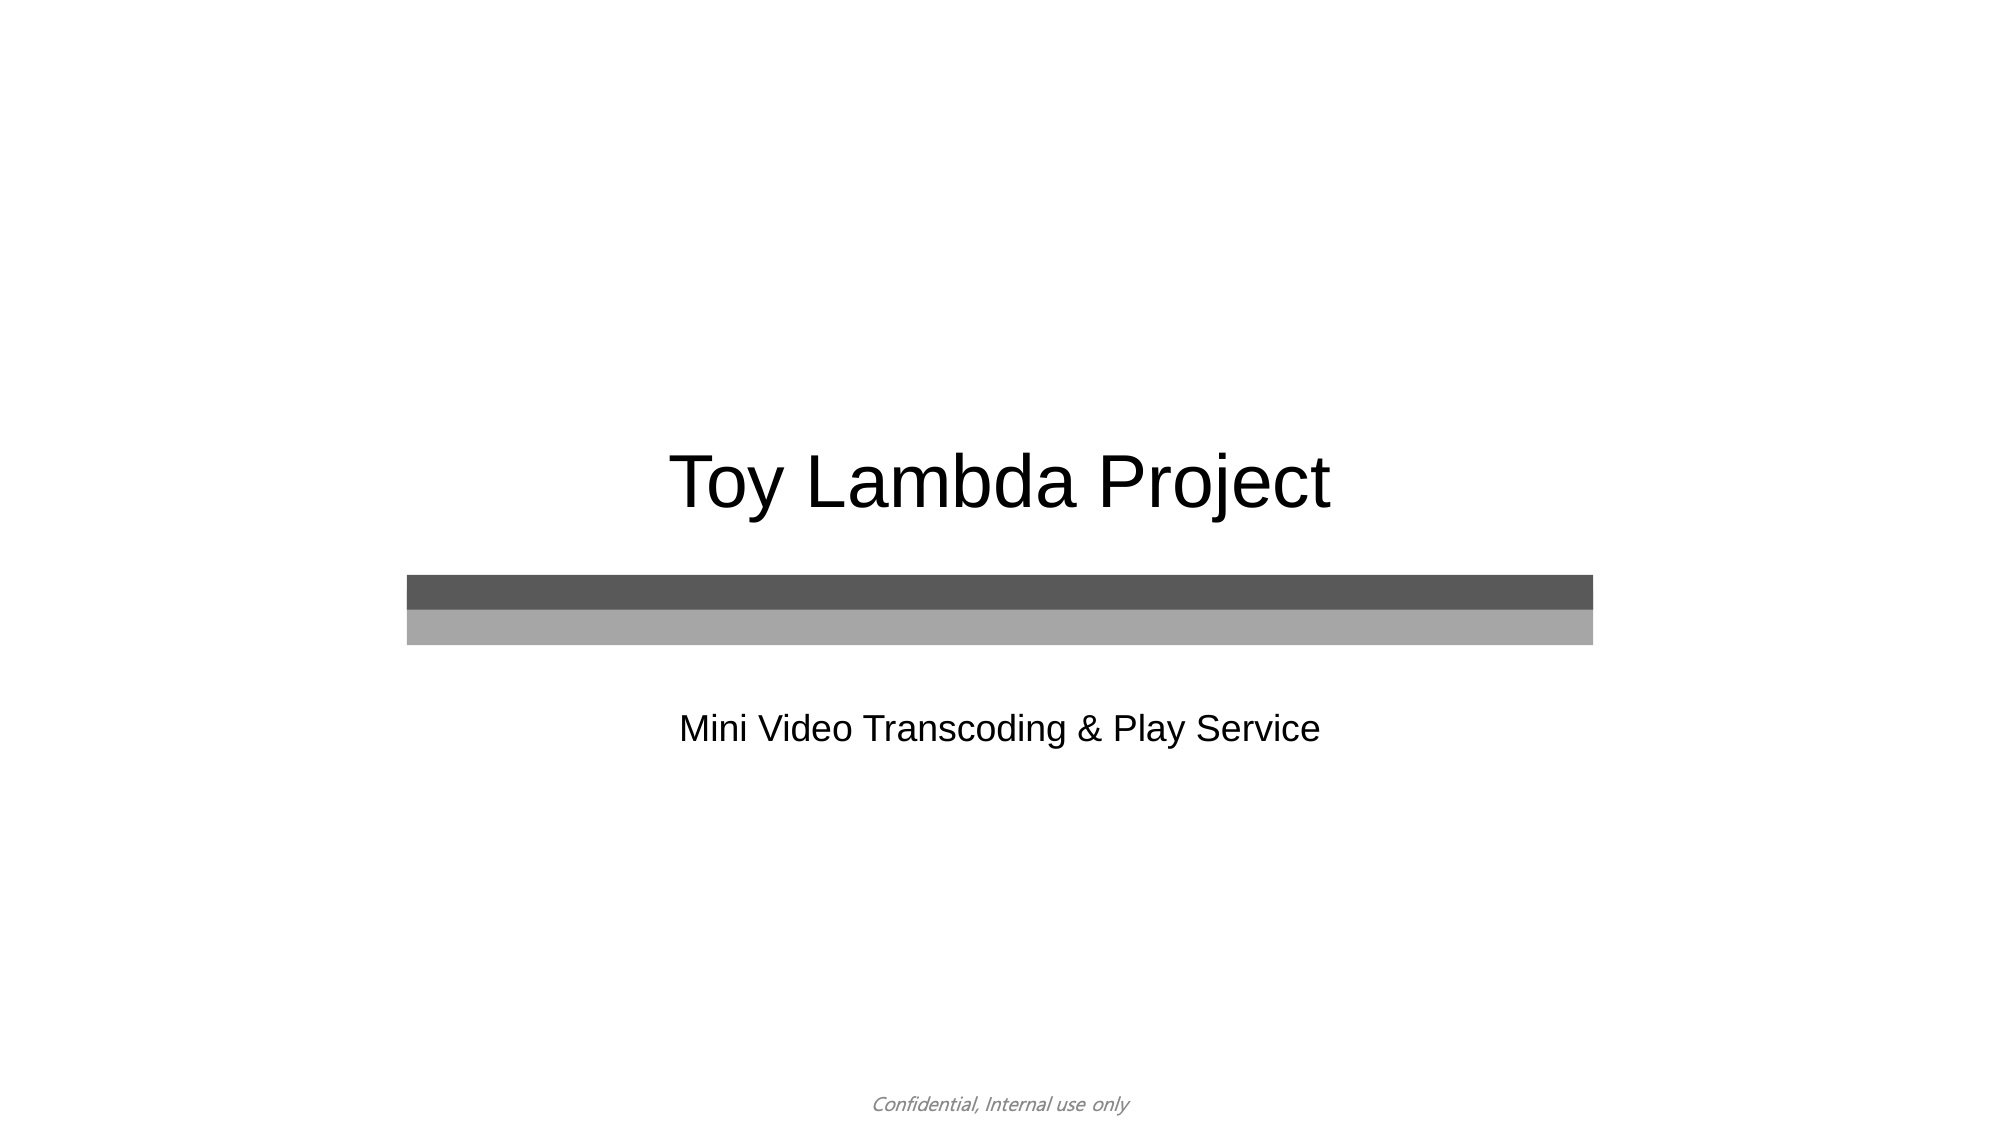

# Toy Lambda Project
Mini Video Transcoding & Play Service